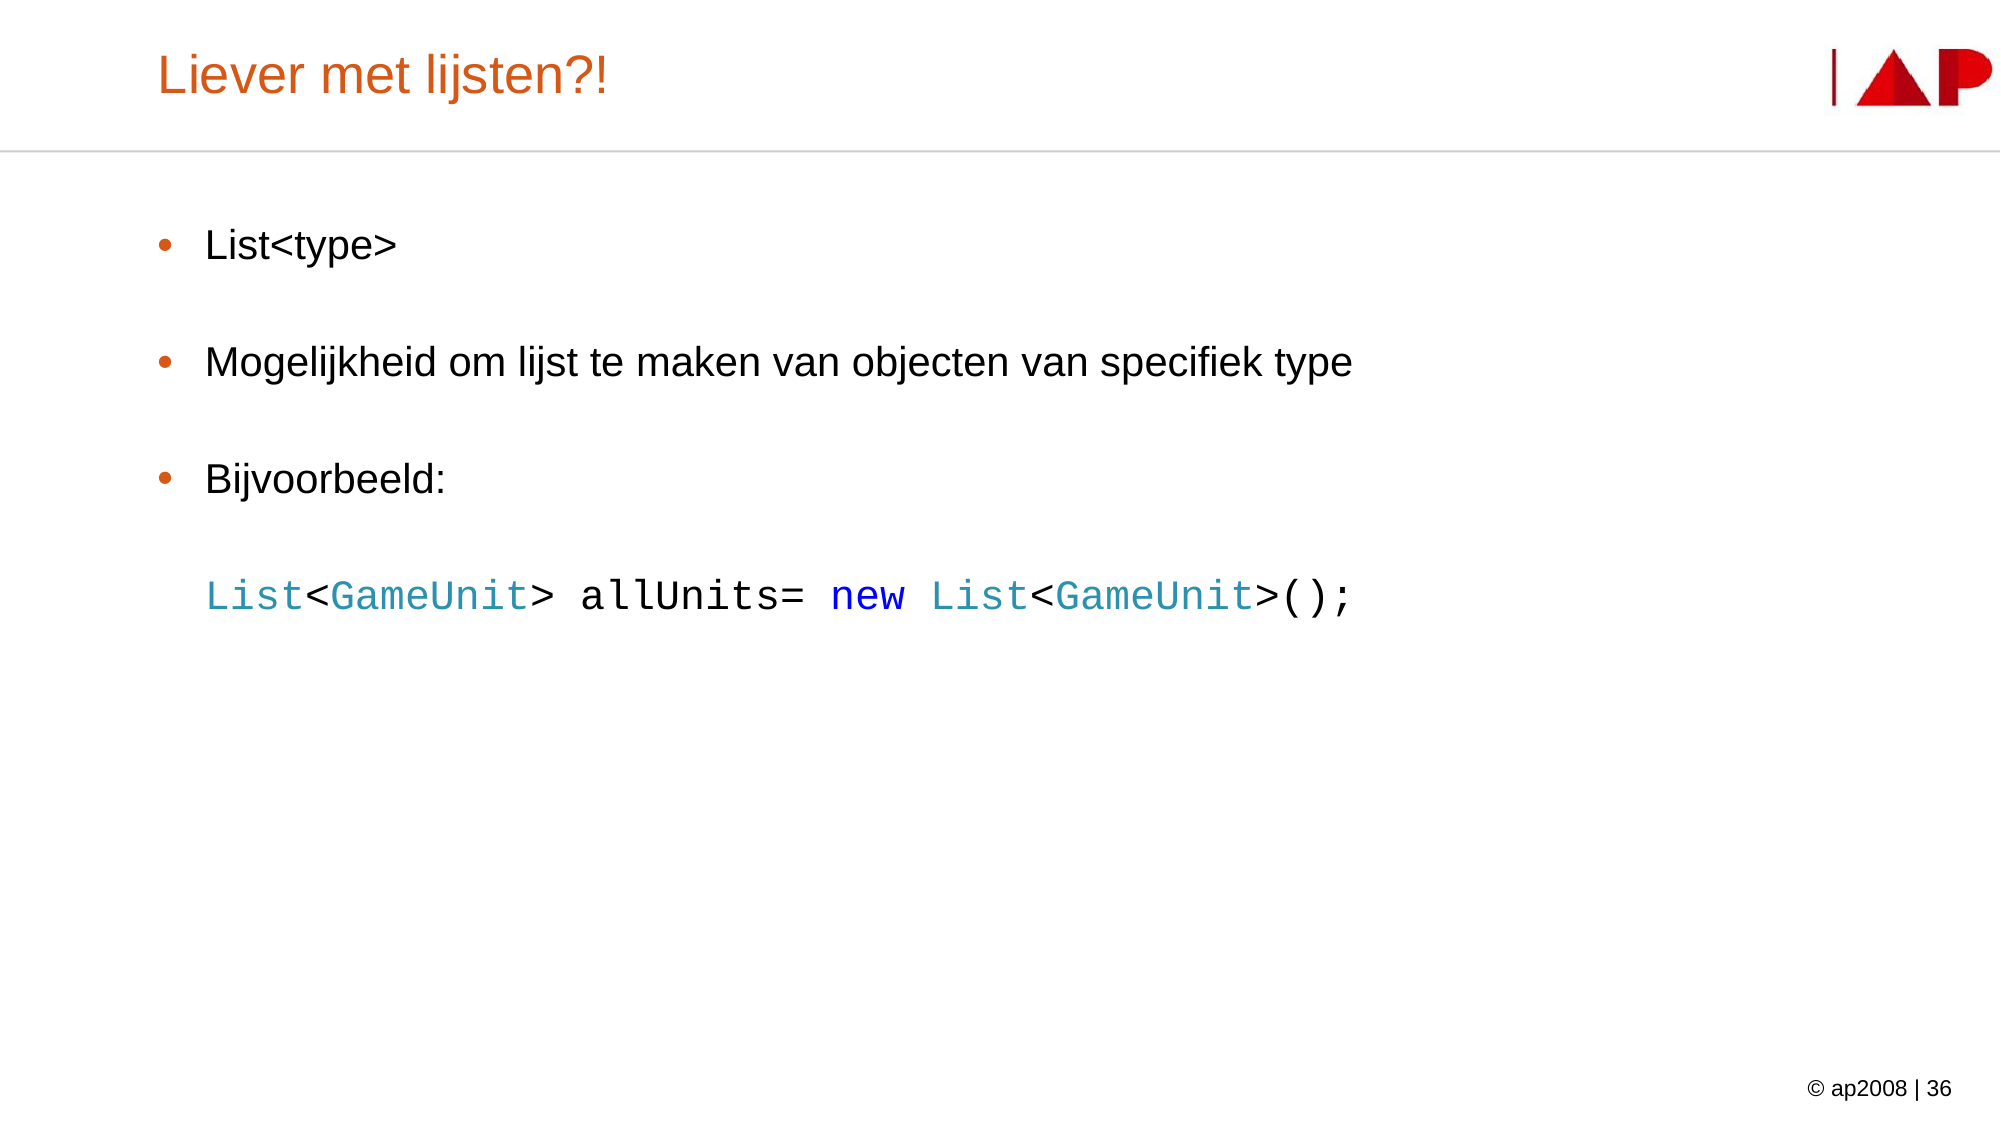

# Liever met lijsten?!
List<type>

Mogelijkheid om lijst te maken van objecten van specifiek type

Bijvoorbeeld:

	List<GameUnit> allUnits= new List<GameUnit>();
© ap2008 | 36